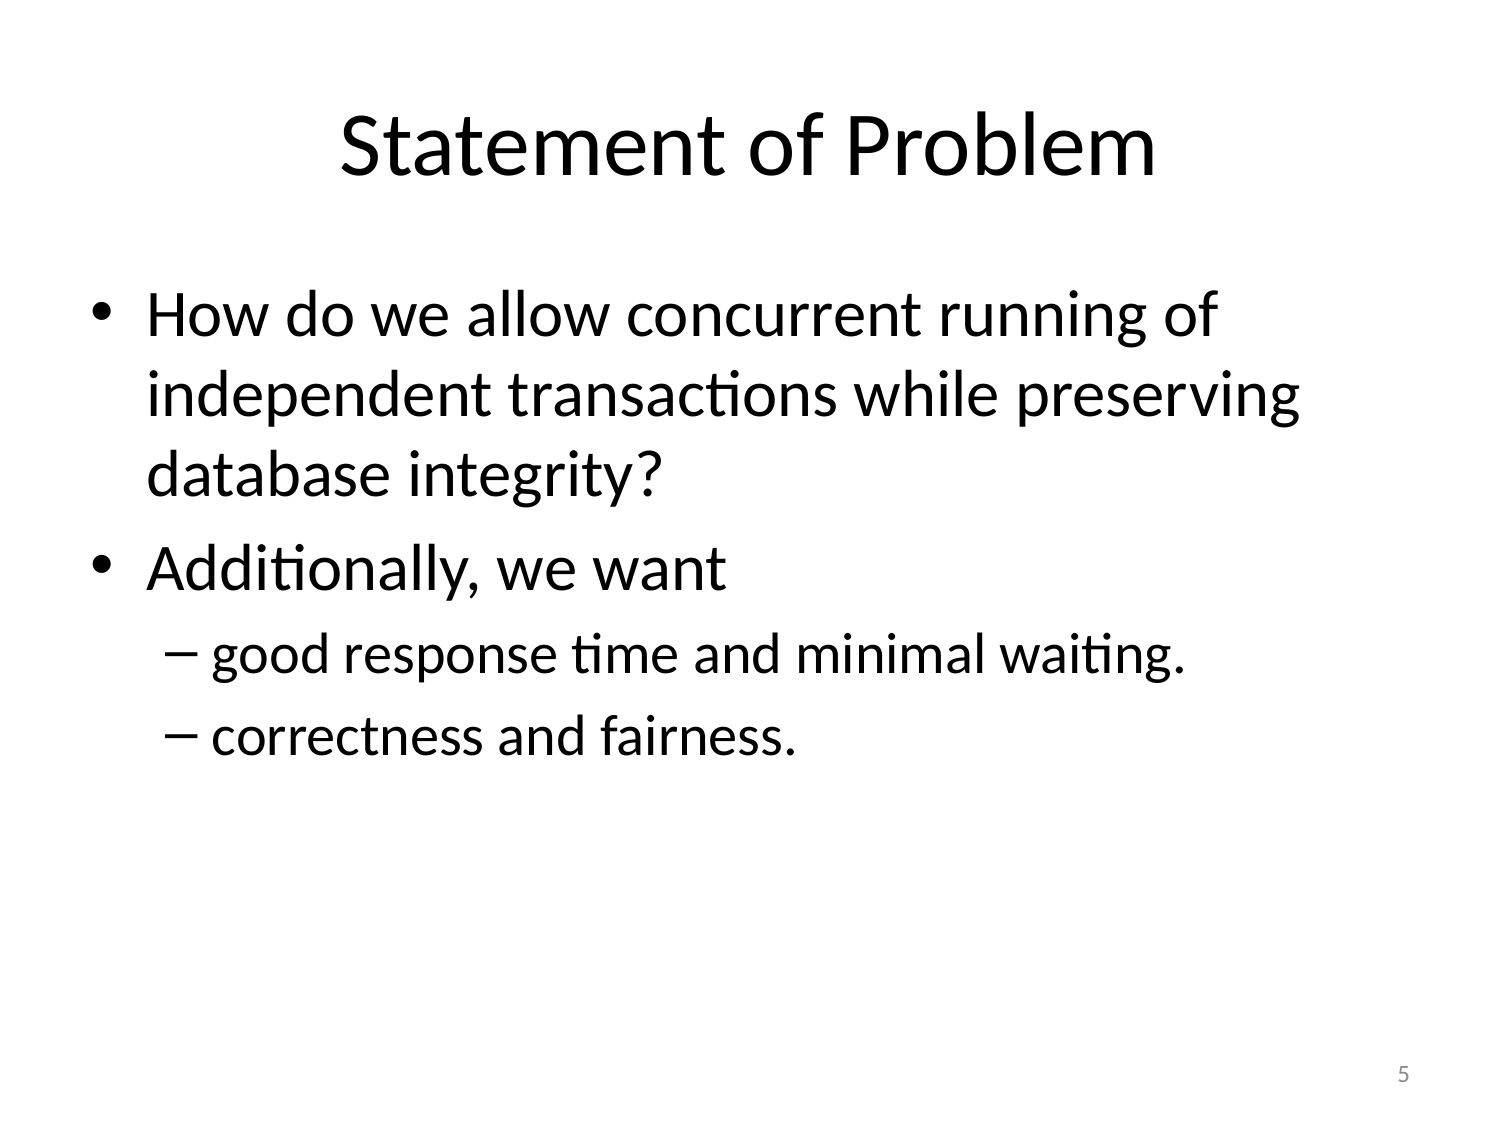

# Statement of Problem
How do we allow concurrent running of independent transactions while preserving database integrity?
Additionally, we want
good response time and minimal waiting.
correctness and fairness.
5